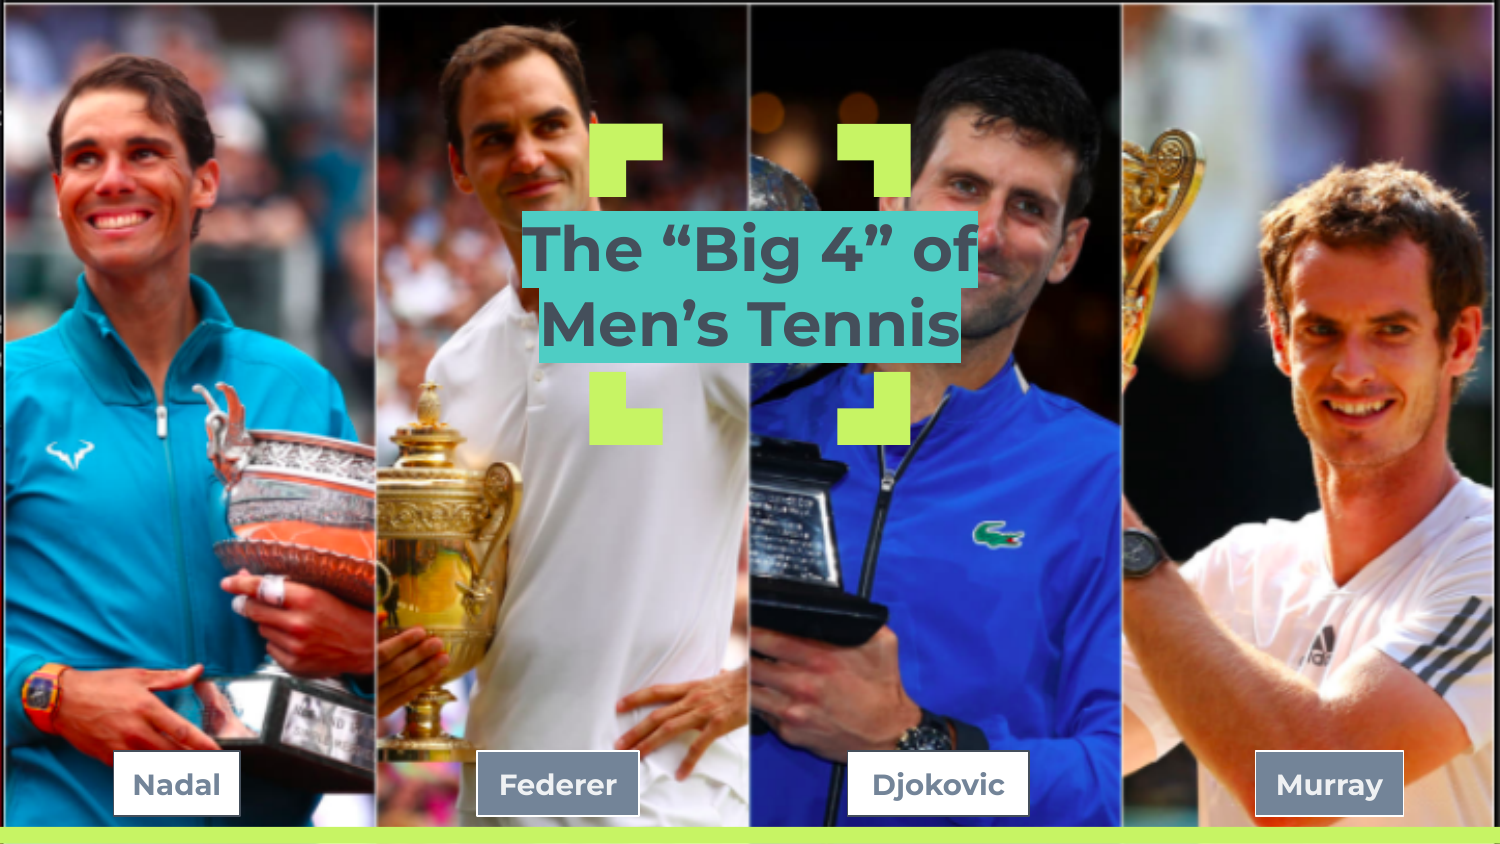

The “Big 4” of Men’s Tennis
Nadal
Federer
Djokovic
Murray